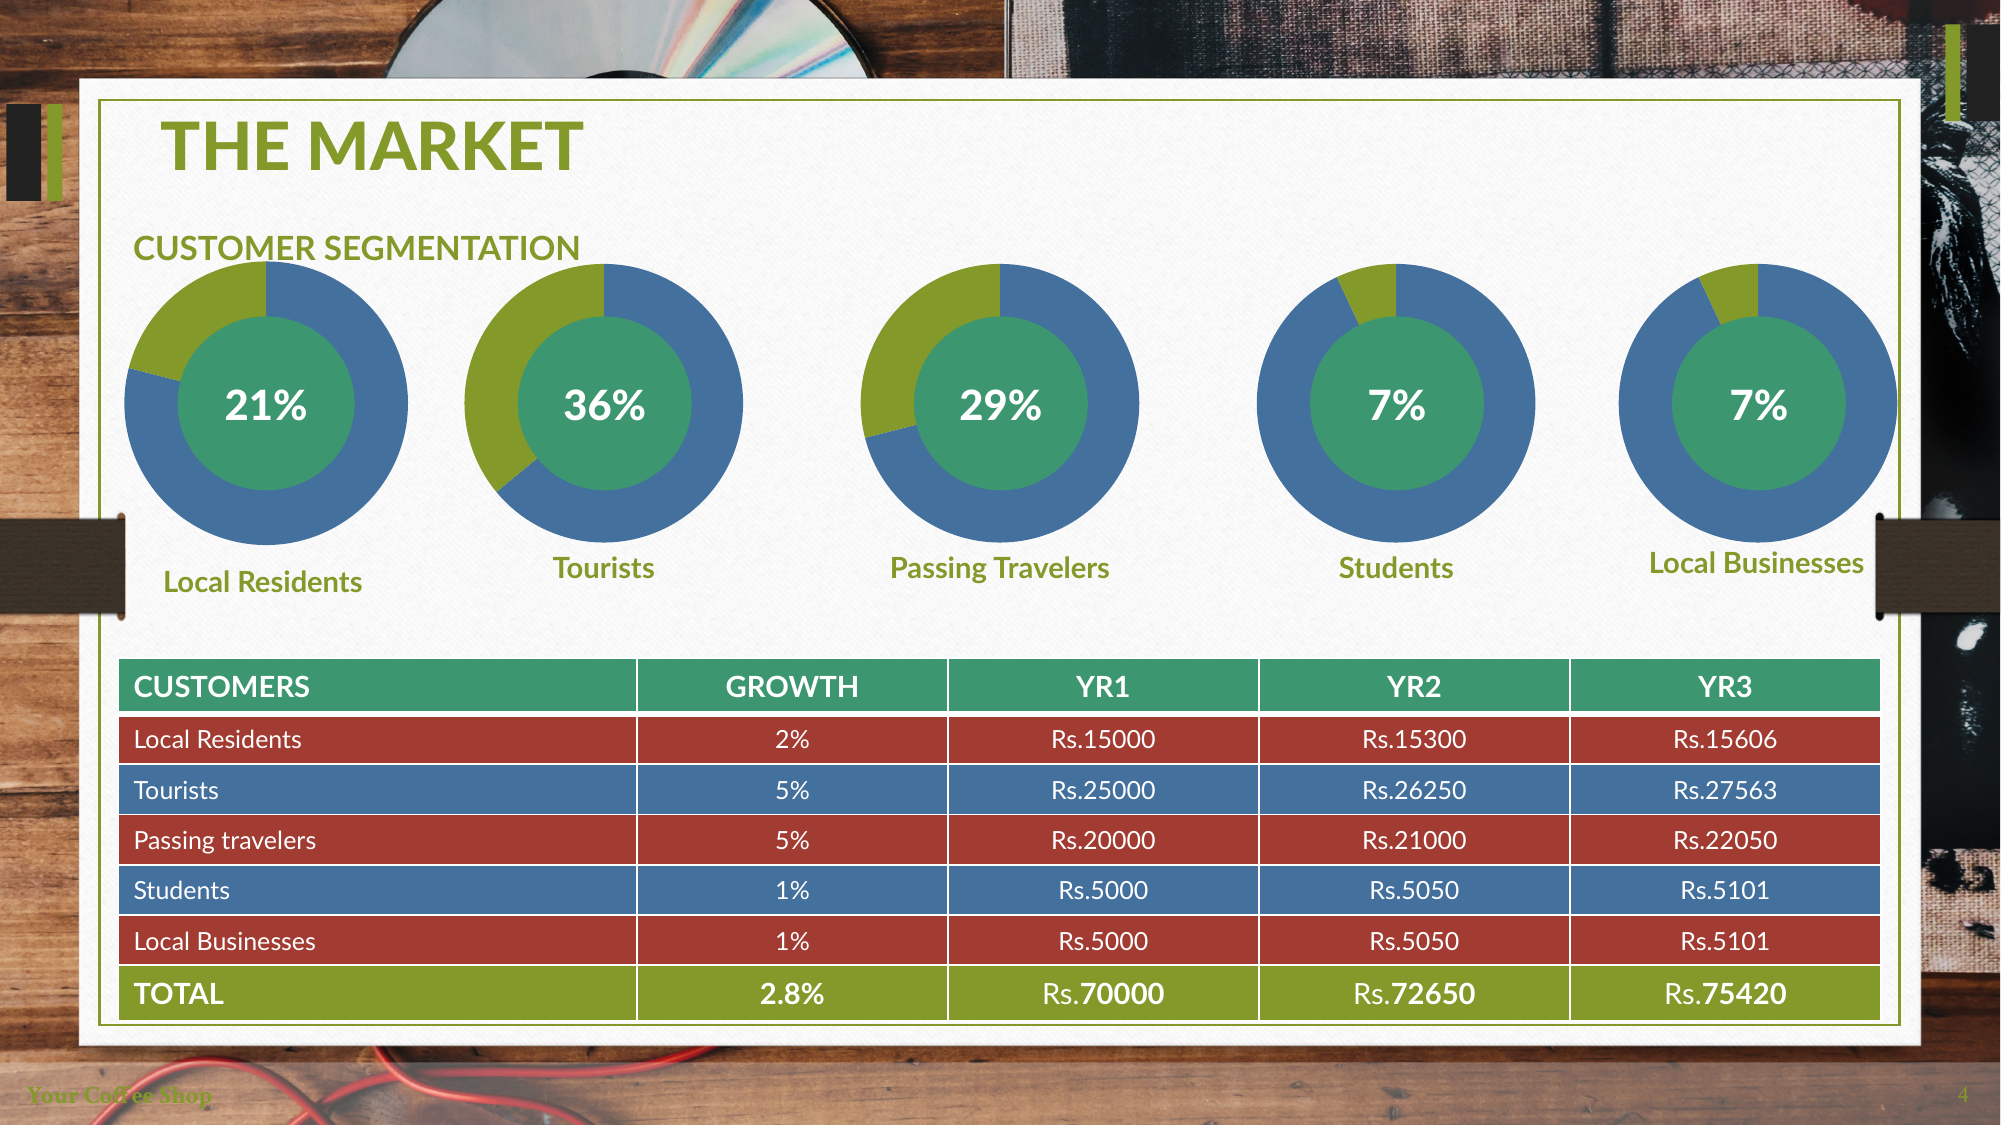

THE MARKET
CUSTOMER SEGMENTATION

### Chart

| Category | Sales |
|---|---|
| 1st Qtr | 79.0 |
| 2nd Qtr | 21.0 |

### Chart

| Category | Sales |
|---|---|
| 1st Qtr | 64.0 |
| 2nd Qtr | 36.0 |

### Chart

| Category | Sales |
|---|---|
| 1st Qtr | 71.0 |
| 2nd Qtr | 29.0 |

### Chart

| Category | Sales |
|---|---|
| 1st Qtr | 93.0 |
| 2nd Qtr | 7.0 |

### Chart

| Category | Sales |
|---|---|
| 1st Qtr | 93.0 |
| 2nd Qtr | 7.0 |
21%
36%
29%
7%
7%
Local Businesses
Tourists
Passing Travelers
Students
Local Residents
| CUSTOMERS | GROWTH | YR1 | YR2 | YR3 |
| --- | --- | --- | --- | --- |
| Local Residents | 2% | Rs.15000 | Rs.15300 | Rs.15606 |
| Tourists | 5% | Rs.25000 | Rs.26250 | Rs.27563 |
| Passing travelers | 5% | Rs.20000 | Rs.21000 | Rs.22050 |
| Students | 1% | Rs.5000 | Rs.5050 | Rs.5101 |
| Local Businesses | 1% | Rs.5000 | Rs.5050 | Rs.5101 |
| TOTAL | 2.8% | Rs.70000 | Rs.72650 | Rs.75420 |